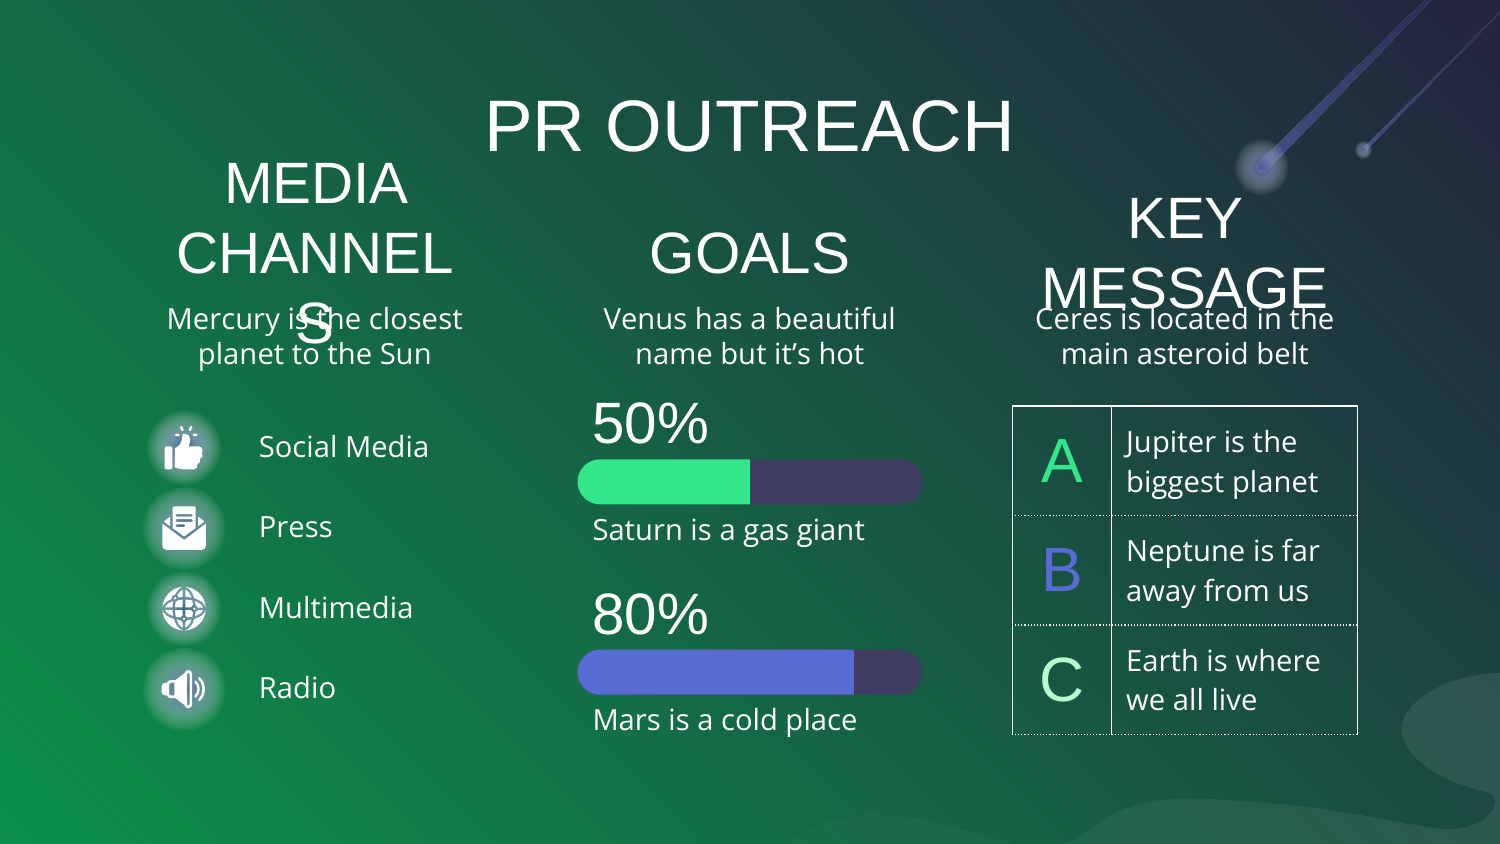

# PR OUTREACH
MEDIA CHANNELS
GOALS
KEY MESSAGE
Mercury is the closest planet to the Sun
Venus has a beautiful name but it’s hot
Ceres is located in the main asteroid belt
50%

| A | Jupiter is the biggest planet |
| --- | --- |
| B | Neptune is far away from us |
| C | Earth is where we all live |
Social Media

Press
Saturn is a gas giant

Multimedia

80%

Radio

Mars is a cold place